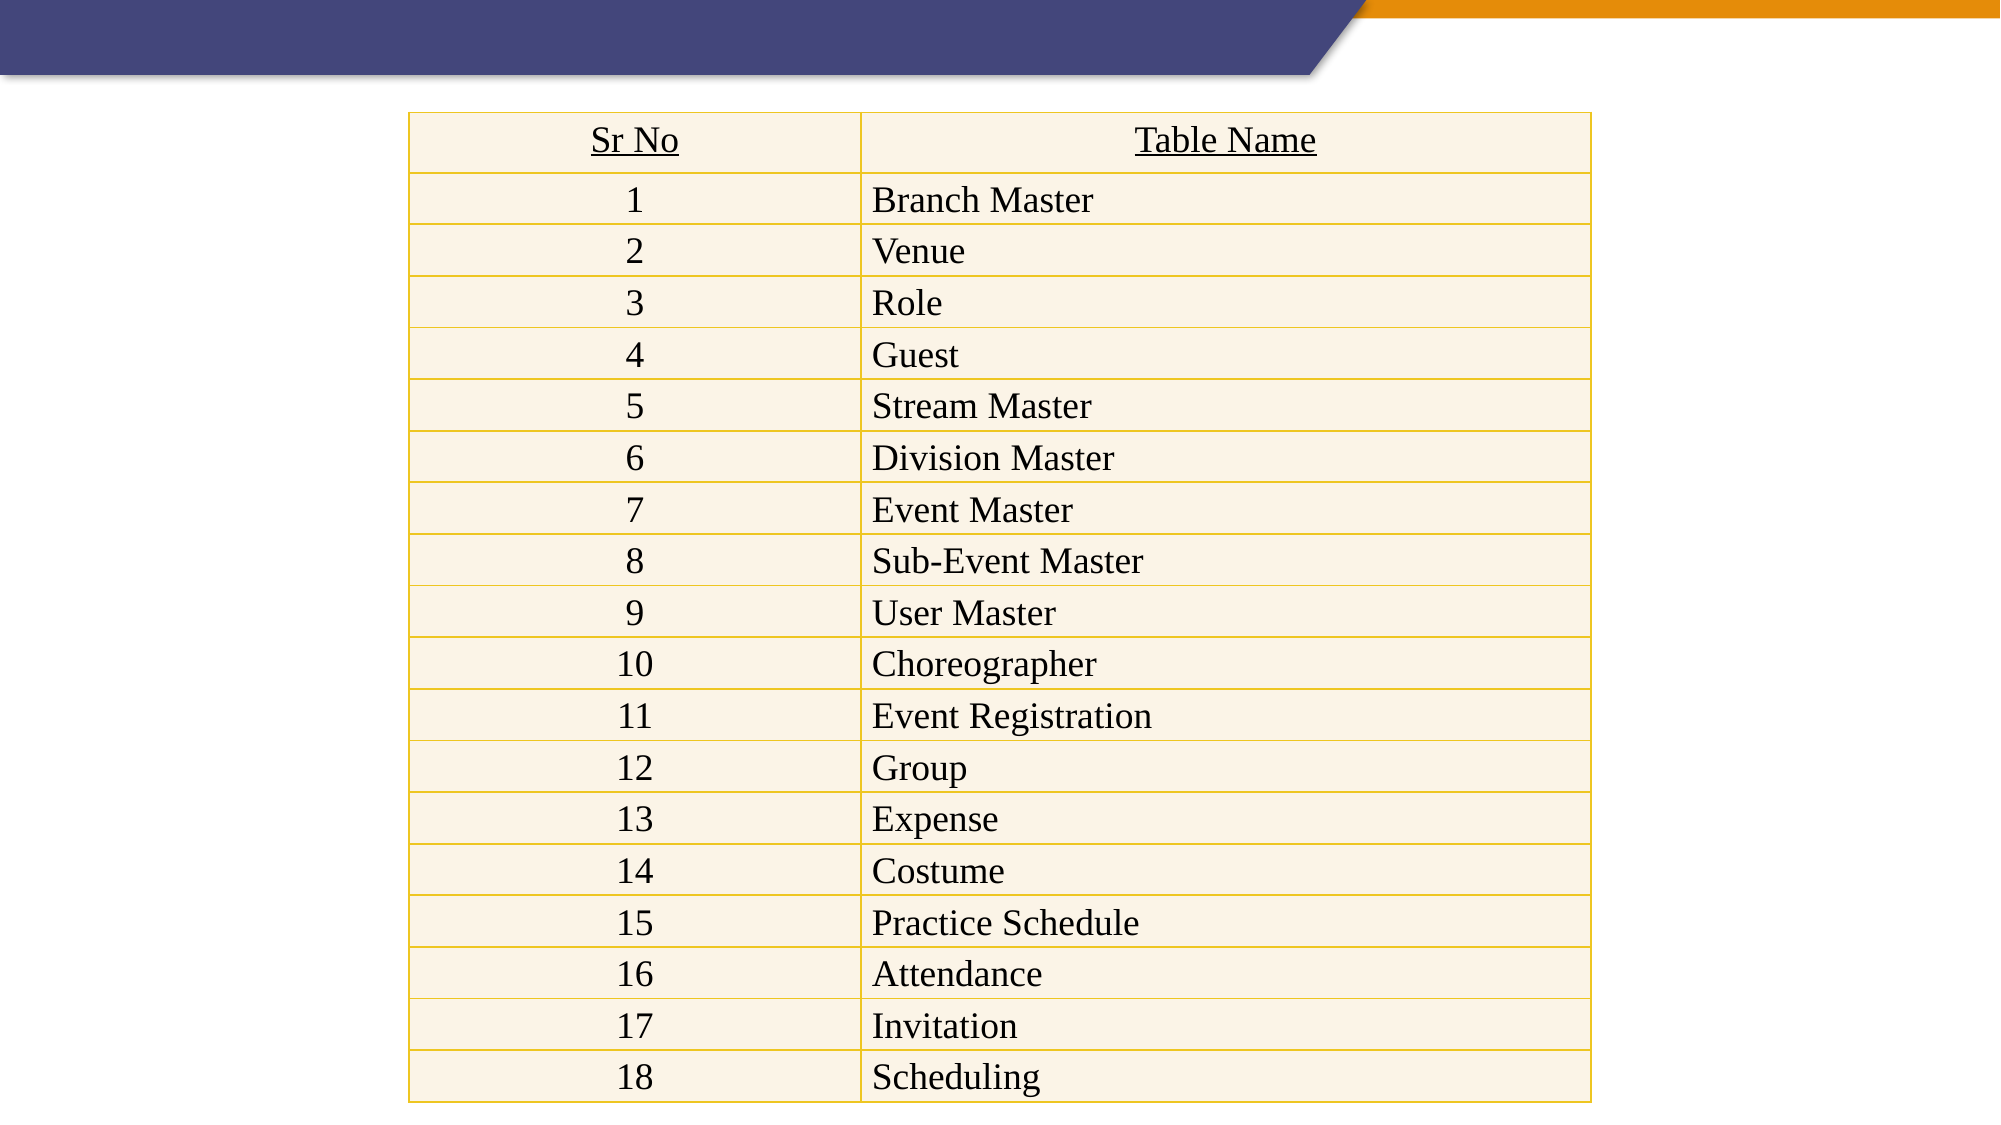

| Sr No | Table Name |
| --- | --- |
| 1 | Branch Master |
| 2 | Venue |
| 3 | Role |
| 4 | Guest |
| 5 | Stream Master |
| 6 | Division Master |
| 7 | Event Master |
| 8 | Sub-Event Master |
| 9 | User Master |
| 10 | Choreographer |
| 11 | Event Registration |
| 12 | Group |
| 13 | Expense |
| 14 | Costume |
| 15 | Practice Schedule |
| 16 | Attendance |
| 17 | Invitation |
| 18 | Scheduling |